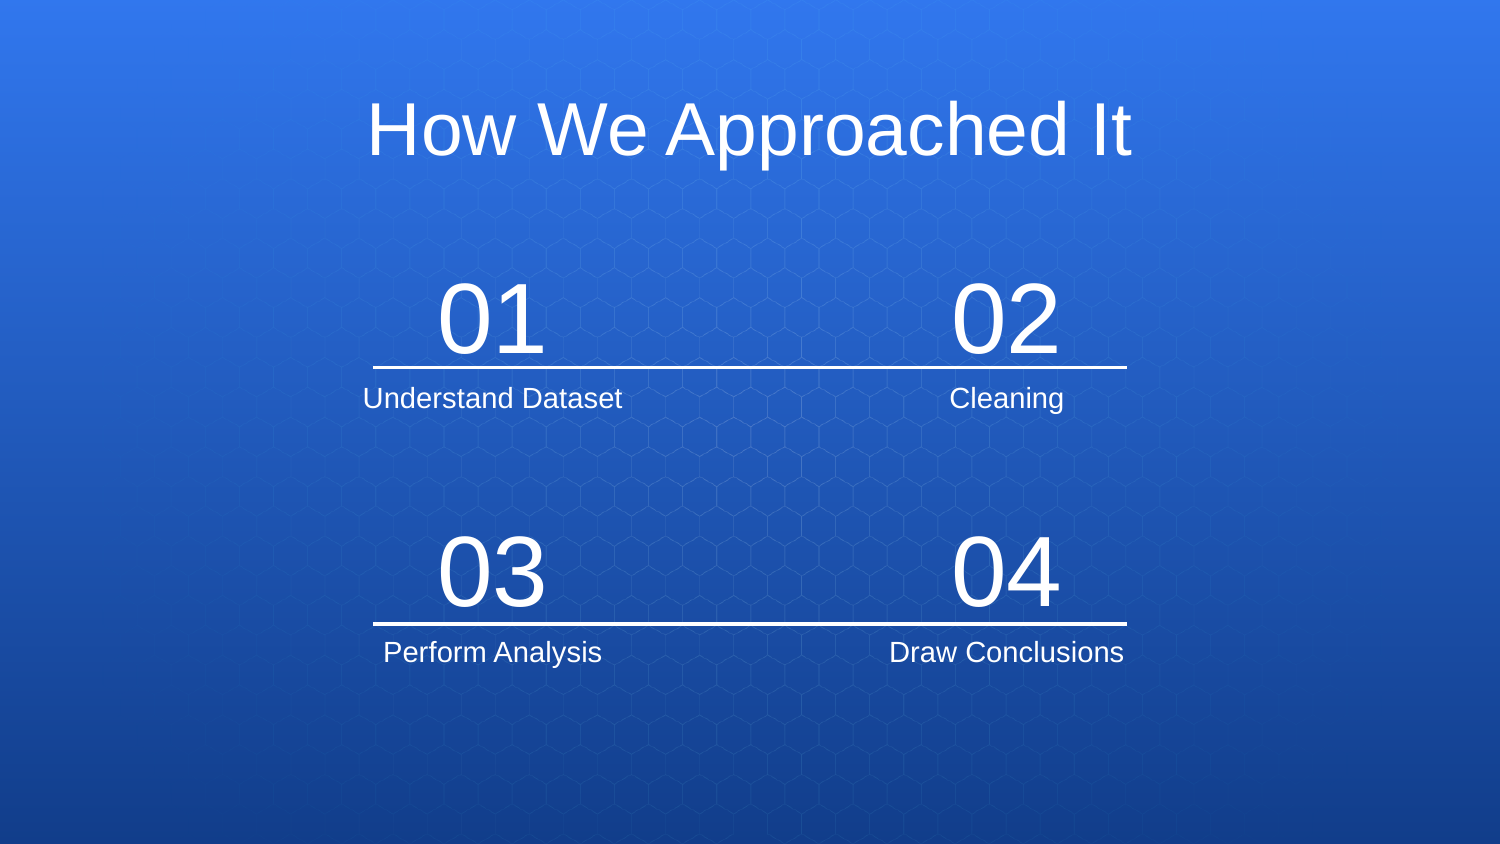

How We Approached It
01
02
# Understand Dataset
Cleaning
03
04
Perform Analysis
Draw Conclusions